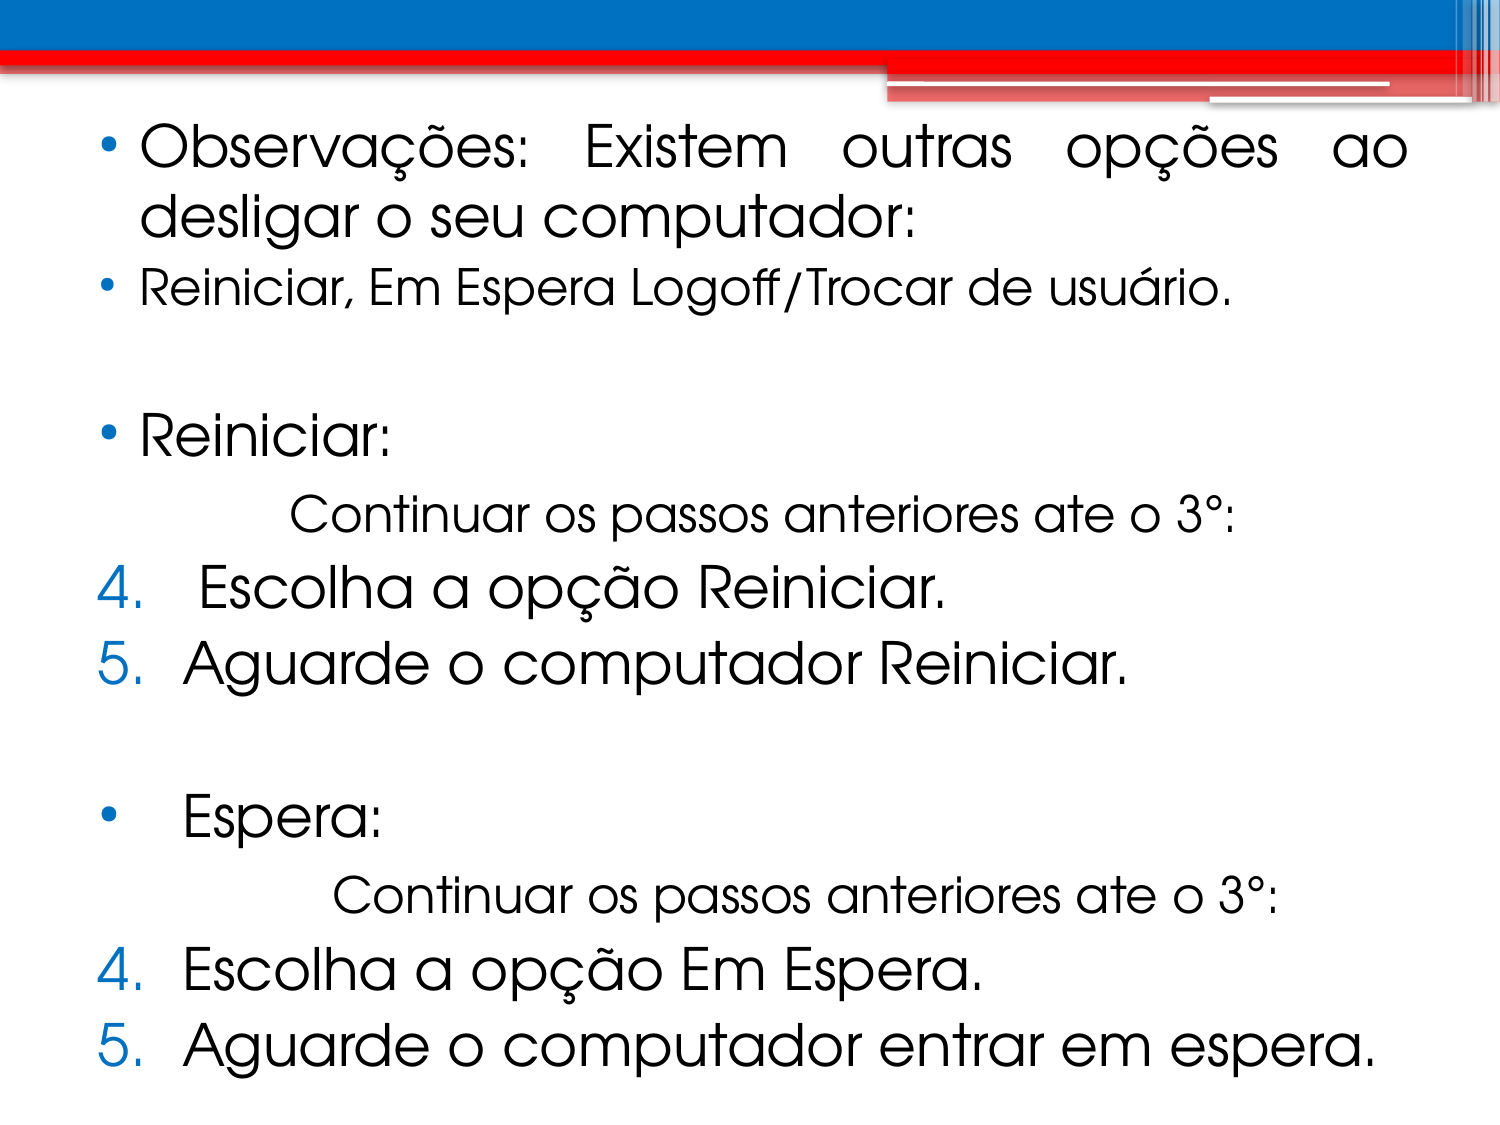

Observações: Existem outras opções ao desligar o seu computador:
Reiniciar, Em Espera Logoff/Trocar de usuário.

Reiniciar:
		Continuar os passos anteriores ate o 3°:
 Escolha a opção Reiniciar.
Aguarde o computador Reiniciar.

Espera:
		Continuar os passos anteriores ate o 3°:
Escolha a opção Em Espera.
Aguarde o computador entrar em espera.